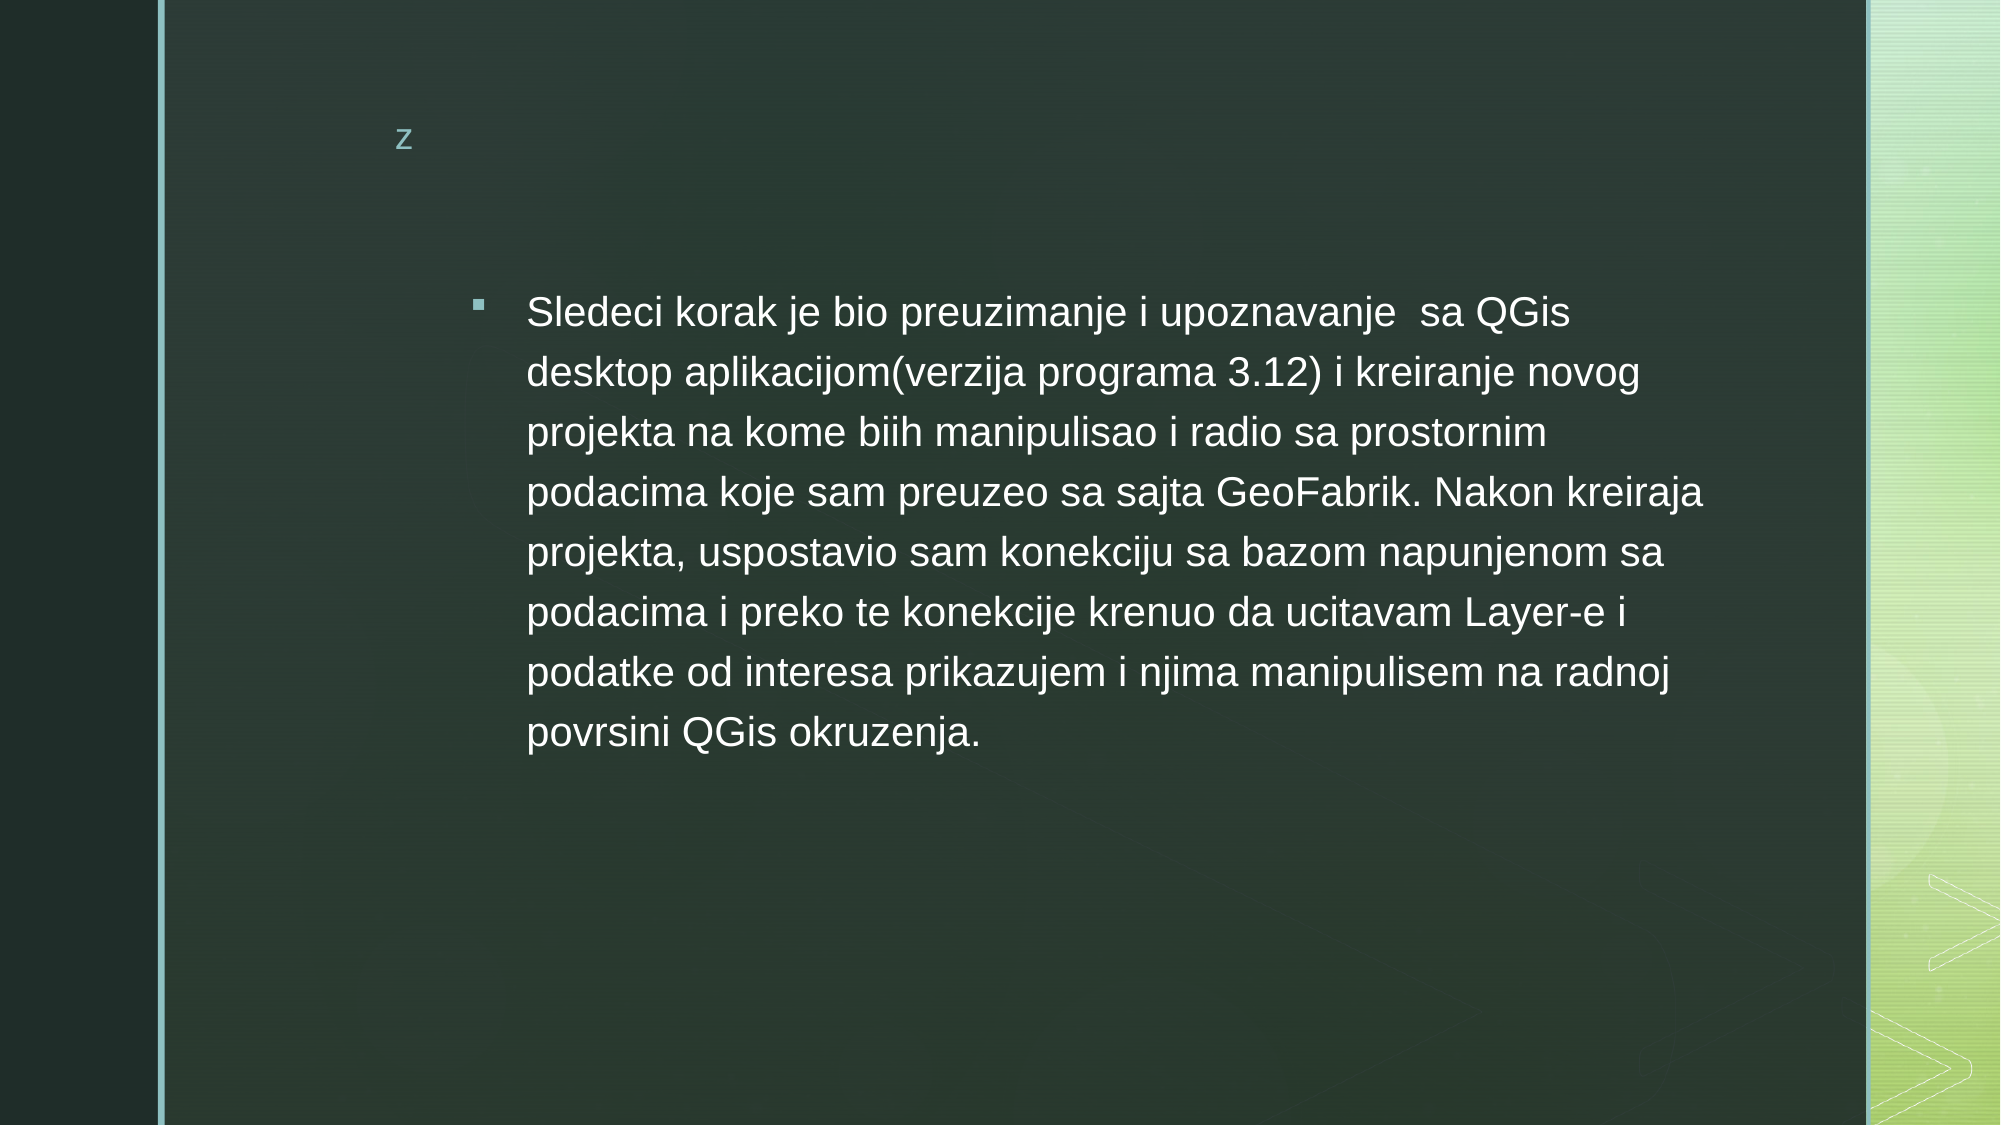

Sledeci korak je bio preuzimanje i upoznavanje  sa QGis desktop aplikacijom(verzija programa 3.12) i kreiranje novog projekta na kome biih manipulisao i radio sa prostornim podacima koje sam preuzeo sa sajta GeoFabrik. Nakon kreiraja projekta, uspostavio sam konekciju sa bazom napunjenom sa podacima i preko te konekcije krenuo da ucitavam Layer-e i podatke od interesa prikazujem i njima manipulisem na radnoj povrsini QGis okruzenja.
#